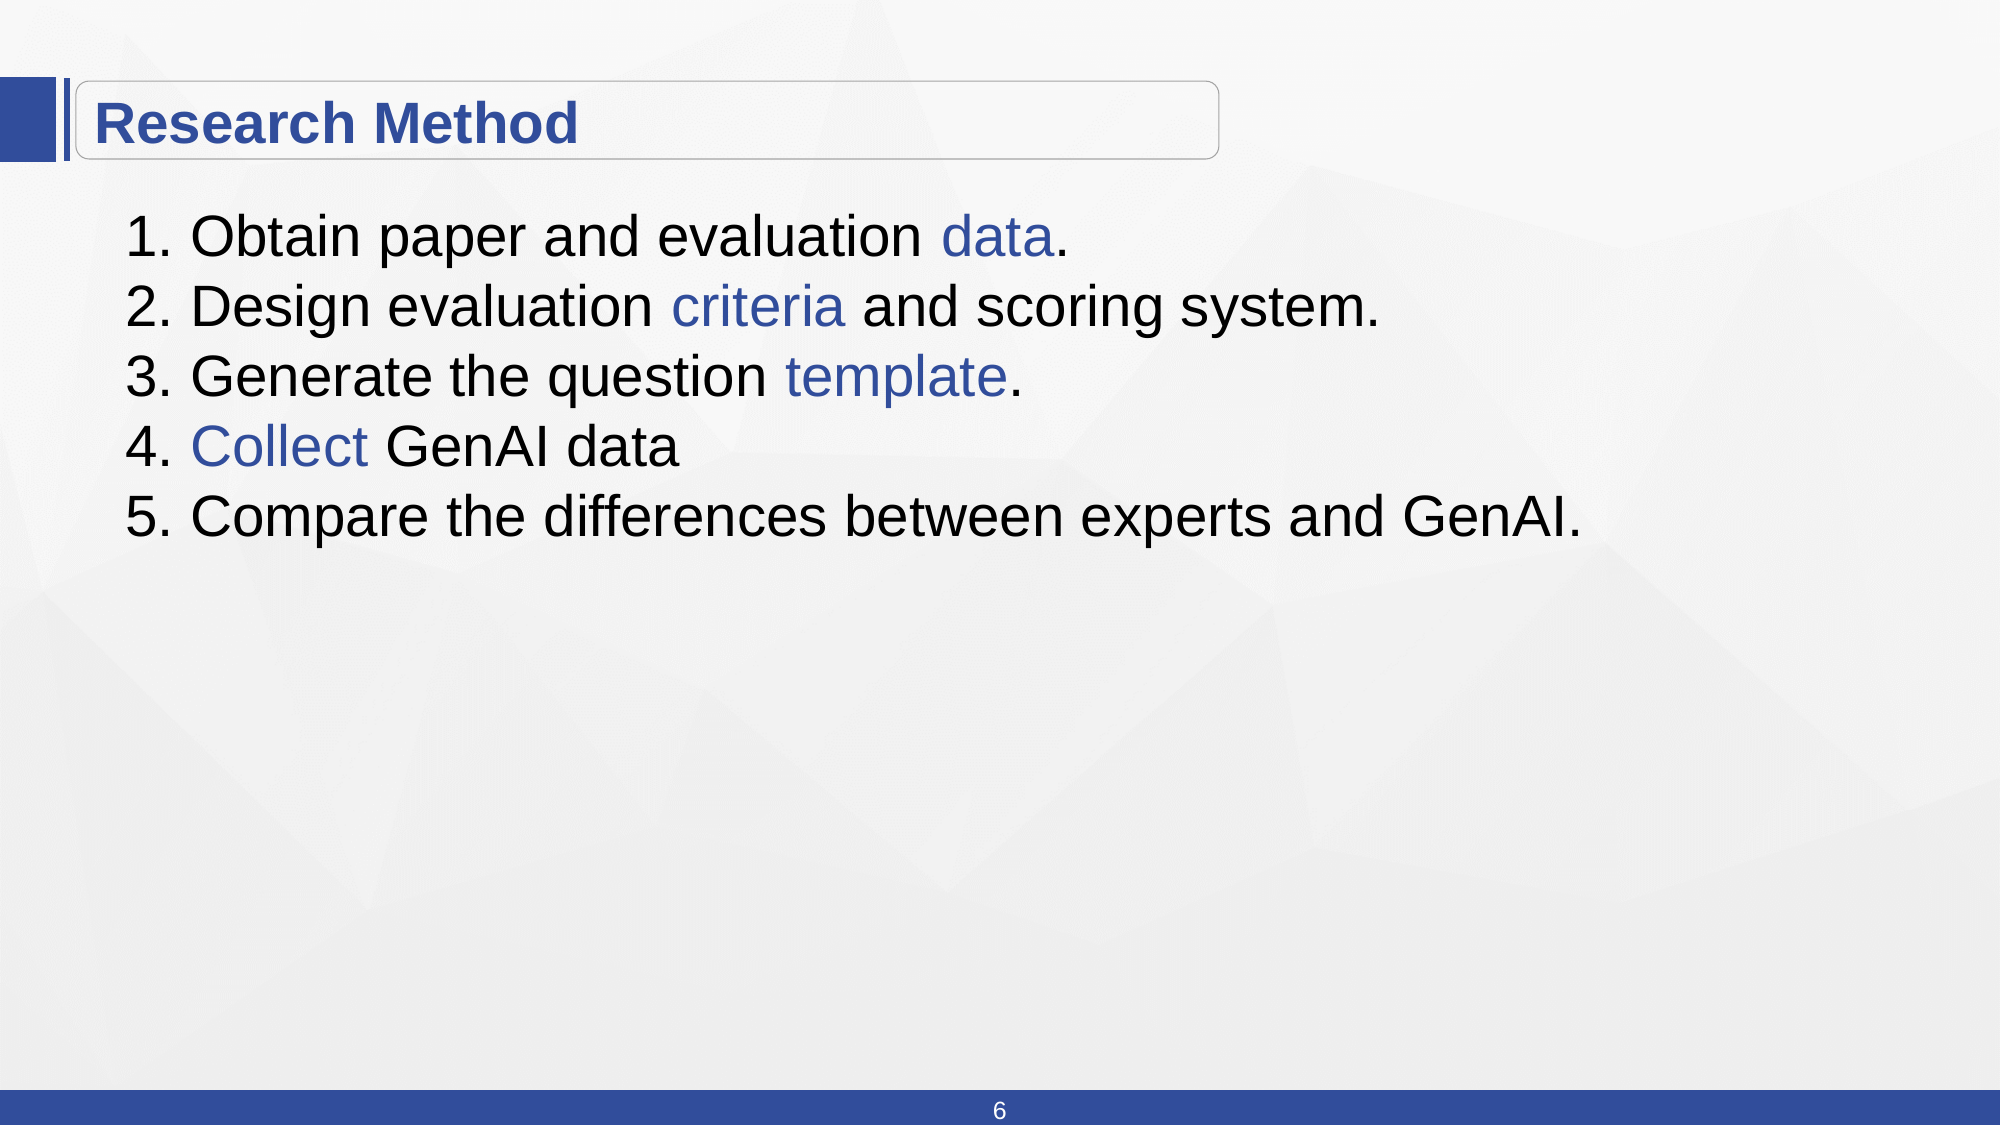

Research Method
1. Obtain paper and evaluation data. 2. Design evaluation criteria and scoring system.
3. Generate the question template.4. Collect GenAI data5. Compare the differences between experts and GenAI.